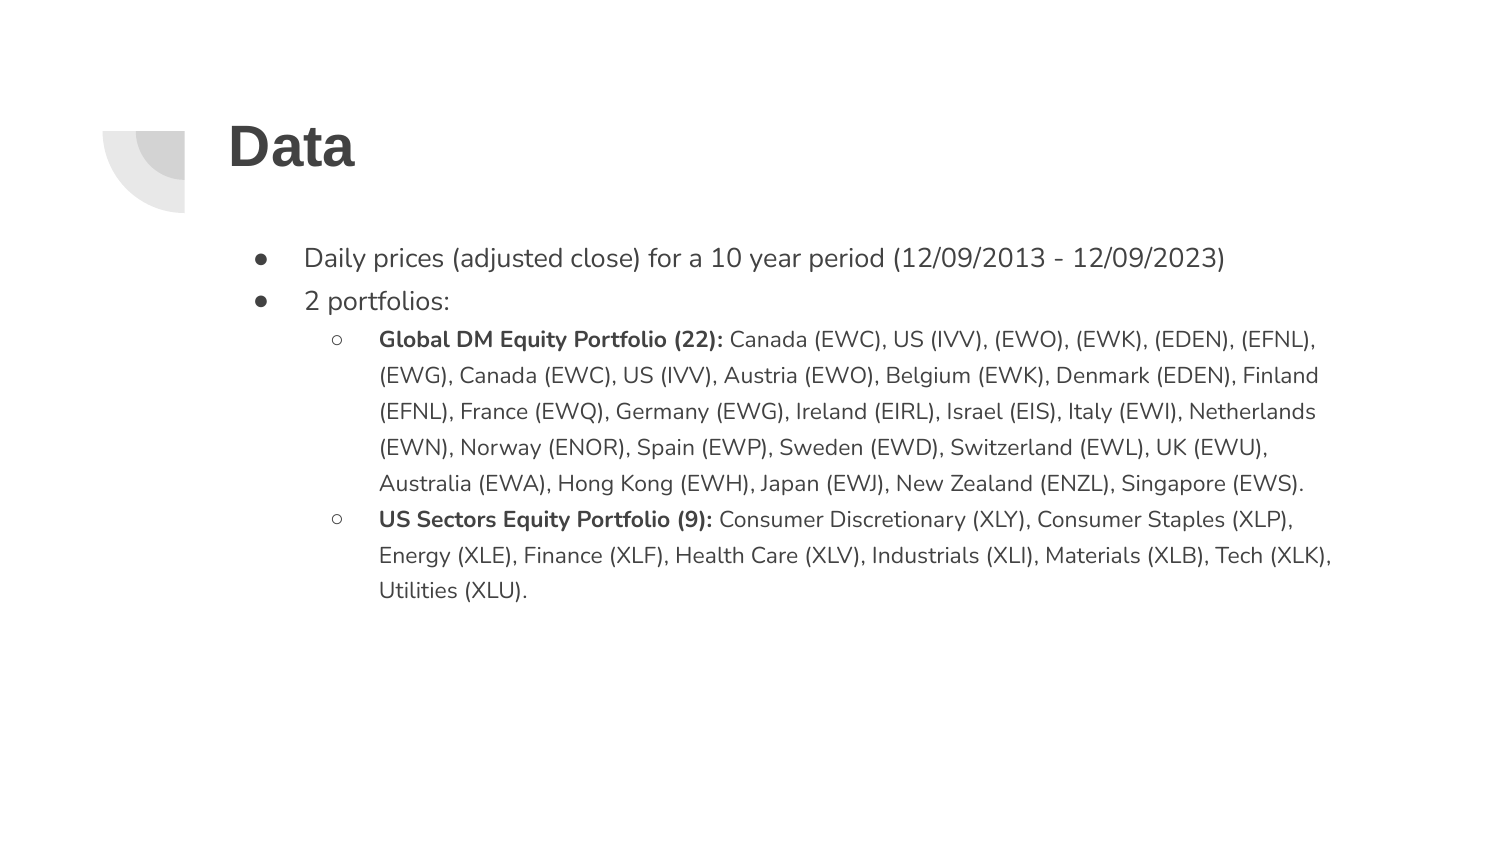

# Data
Daily prices (adjusted close) for a 10 year period (12/09/2013 - 12/09/2023)
2 portfolios:
Global DM Equity Portfolio (22): Canada (EWC), US (IVV), (EWO), (EWK), (EDEN), (EFNL), (EWG), Canada (EWC), US (IVV), Austria (EWO), Belgium (EWK), Denmark (EDEN), Finland (EFNL), France (EWQ), Germany (EWG), Ireland (EIRL), Israel (EIS), Italy (EWI), Netherlands (EWN), Norway (ENOR), Spain (EWP), Sweden (EWD), Switzerland (EWL), UK (EWU), Australia (EWA), Hong Kong (EWH), Japan (EWJ), New Zealand (ENZL), Singapore (EWS).
US Sectors Equity Portfolio (9): Consumer Discretionary (XLY), Consumer Staples (XLP), Energy (XLE), Finance (XLF), Health Care (XLV), Industrials (XLI), Materials (XLB), Tech (XLK), Utilities (XLU).